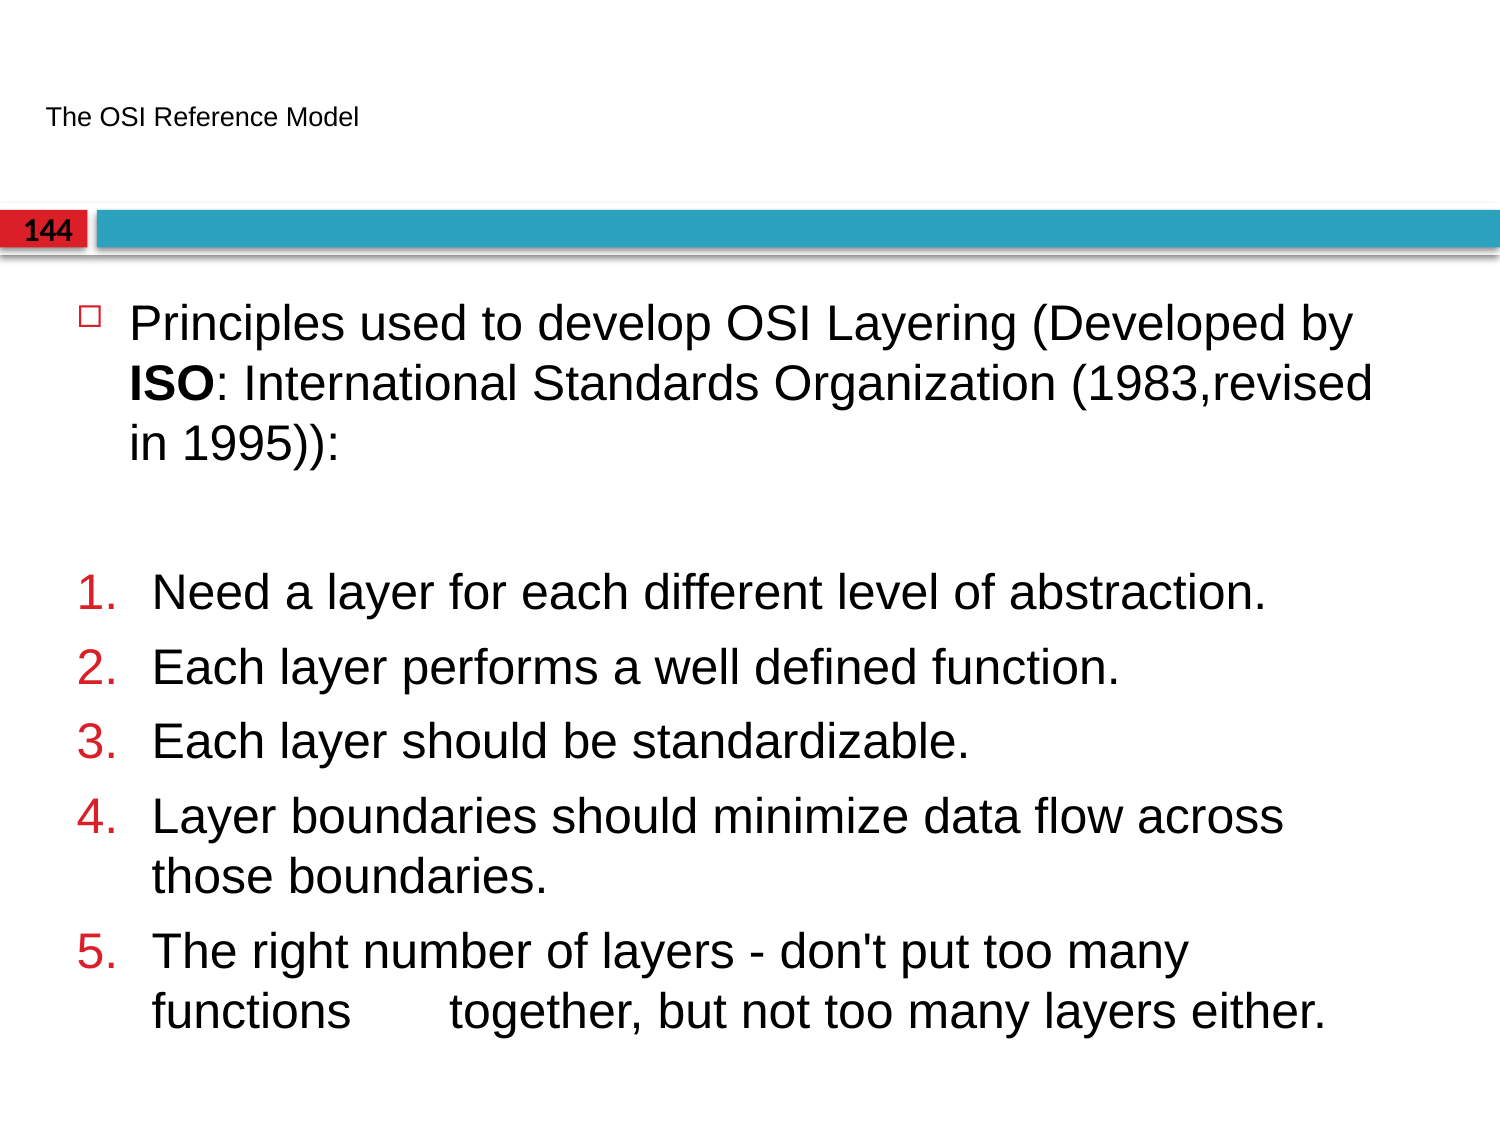

# The OSI Reference Model
144
Principles used to develop OSI Layering (Developed by ISO: International Standards Organization (1983,revised in 1995)):

Need a layer for each different level of abstraction.
Each layer performs a well defined function.
Each layer should be standardizable.
Layer boundaries should minimize data flow across those boundaries.
The right number of layers - don't put too many functions       together, but not too many layers either.